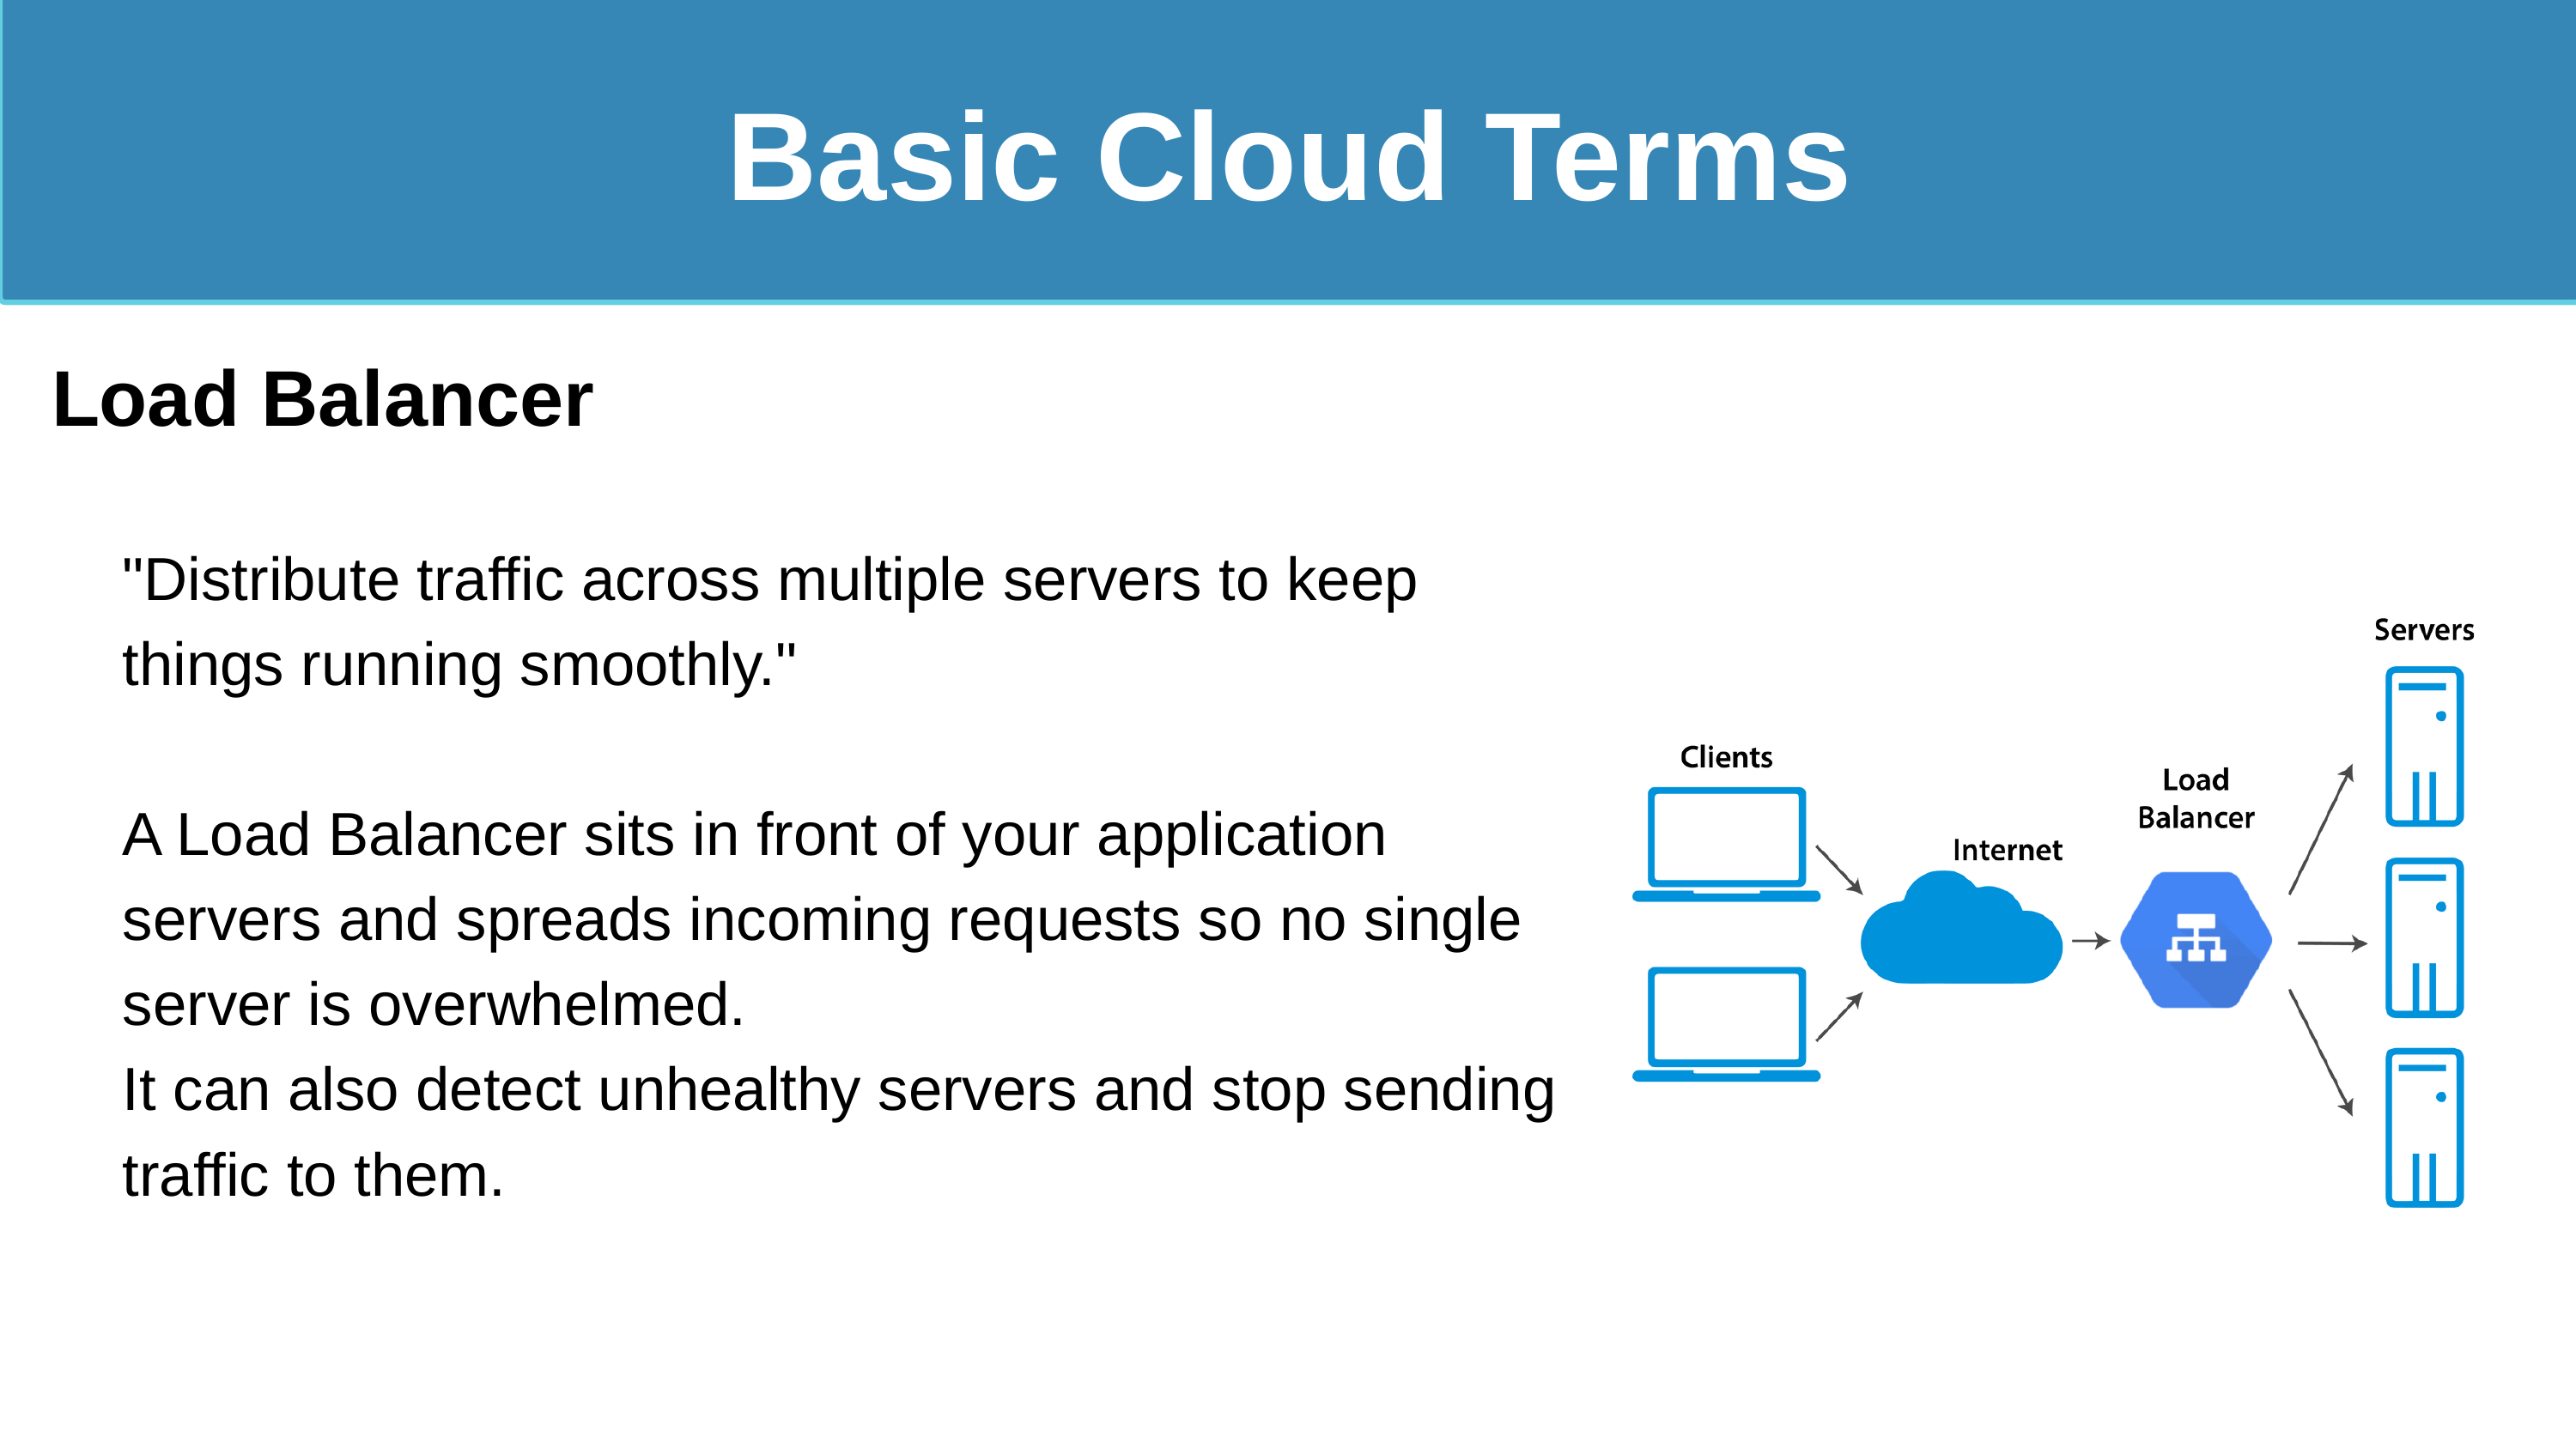

Basic Cloud Terms
Load Balancer
"Distribute traffic across multiple servers to keep things running smoothly."

A Load Balancer sits in front of your application servers and spreads incoming requests so no single server is overwhelmed.
It can also detect unhealthy servers and stop sending traffic to them.